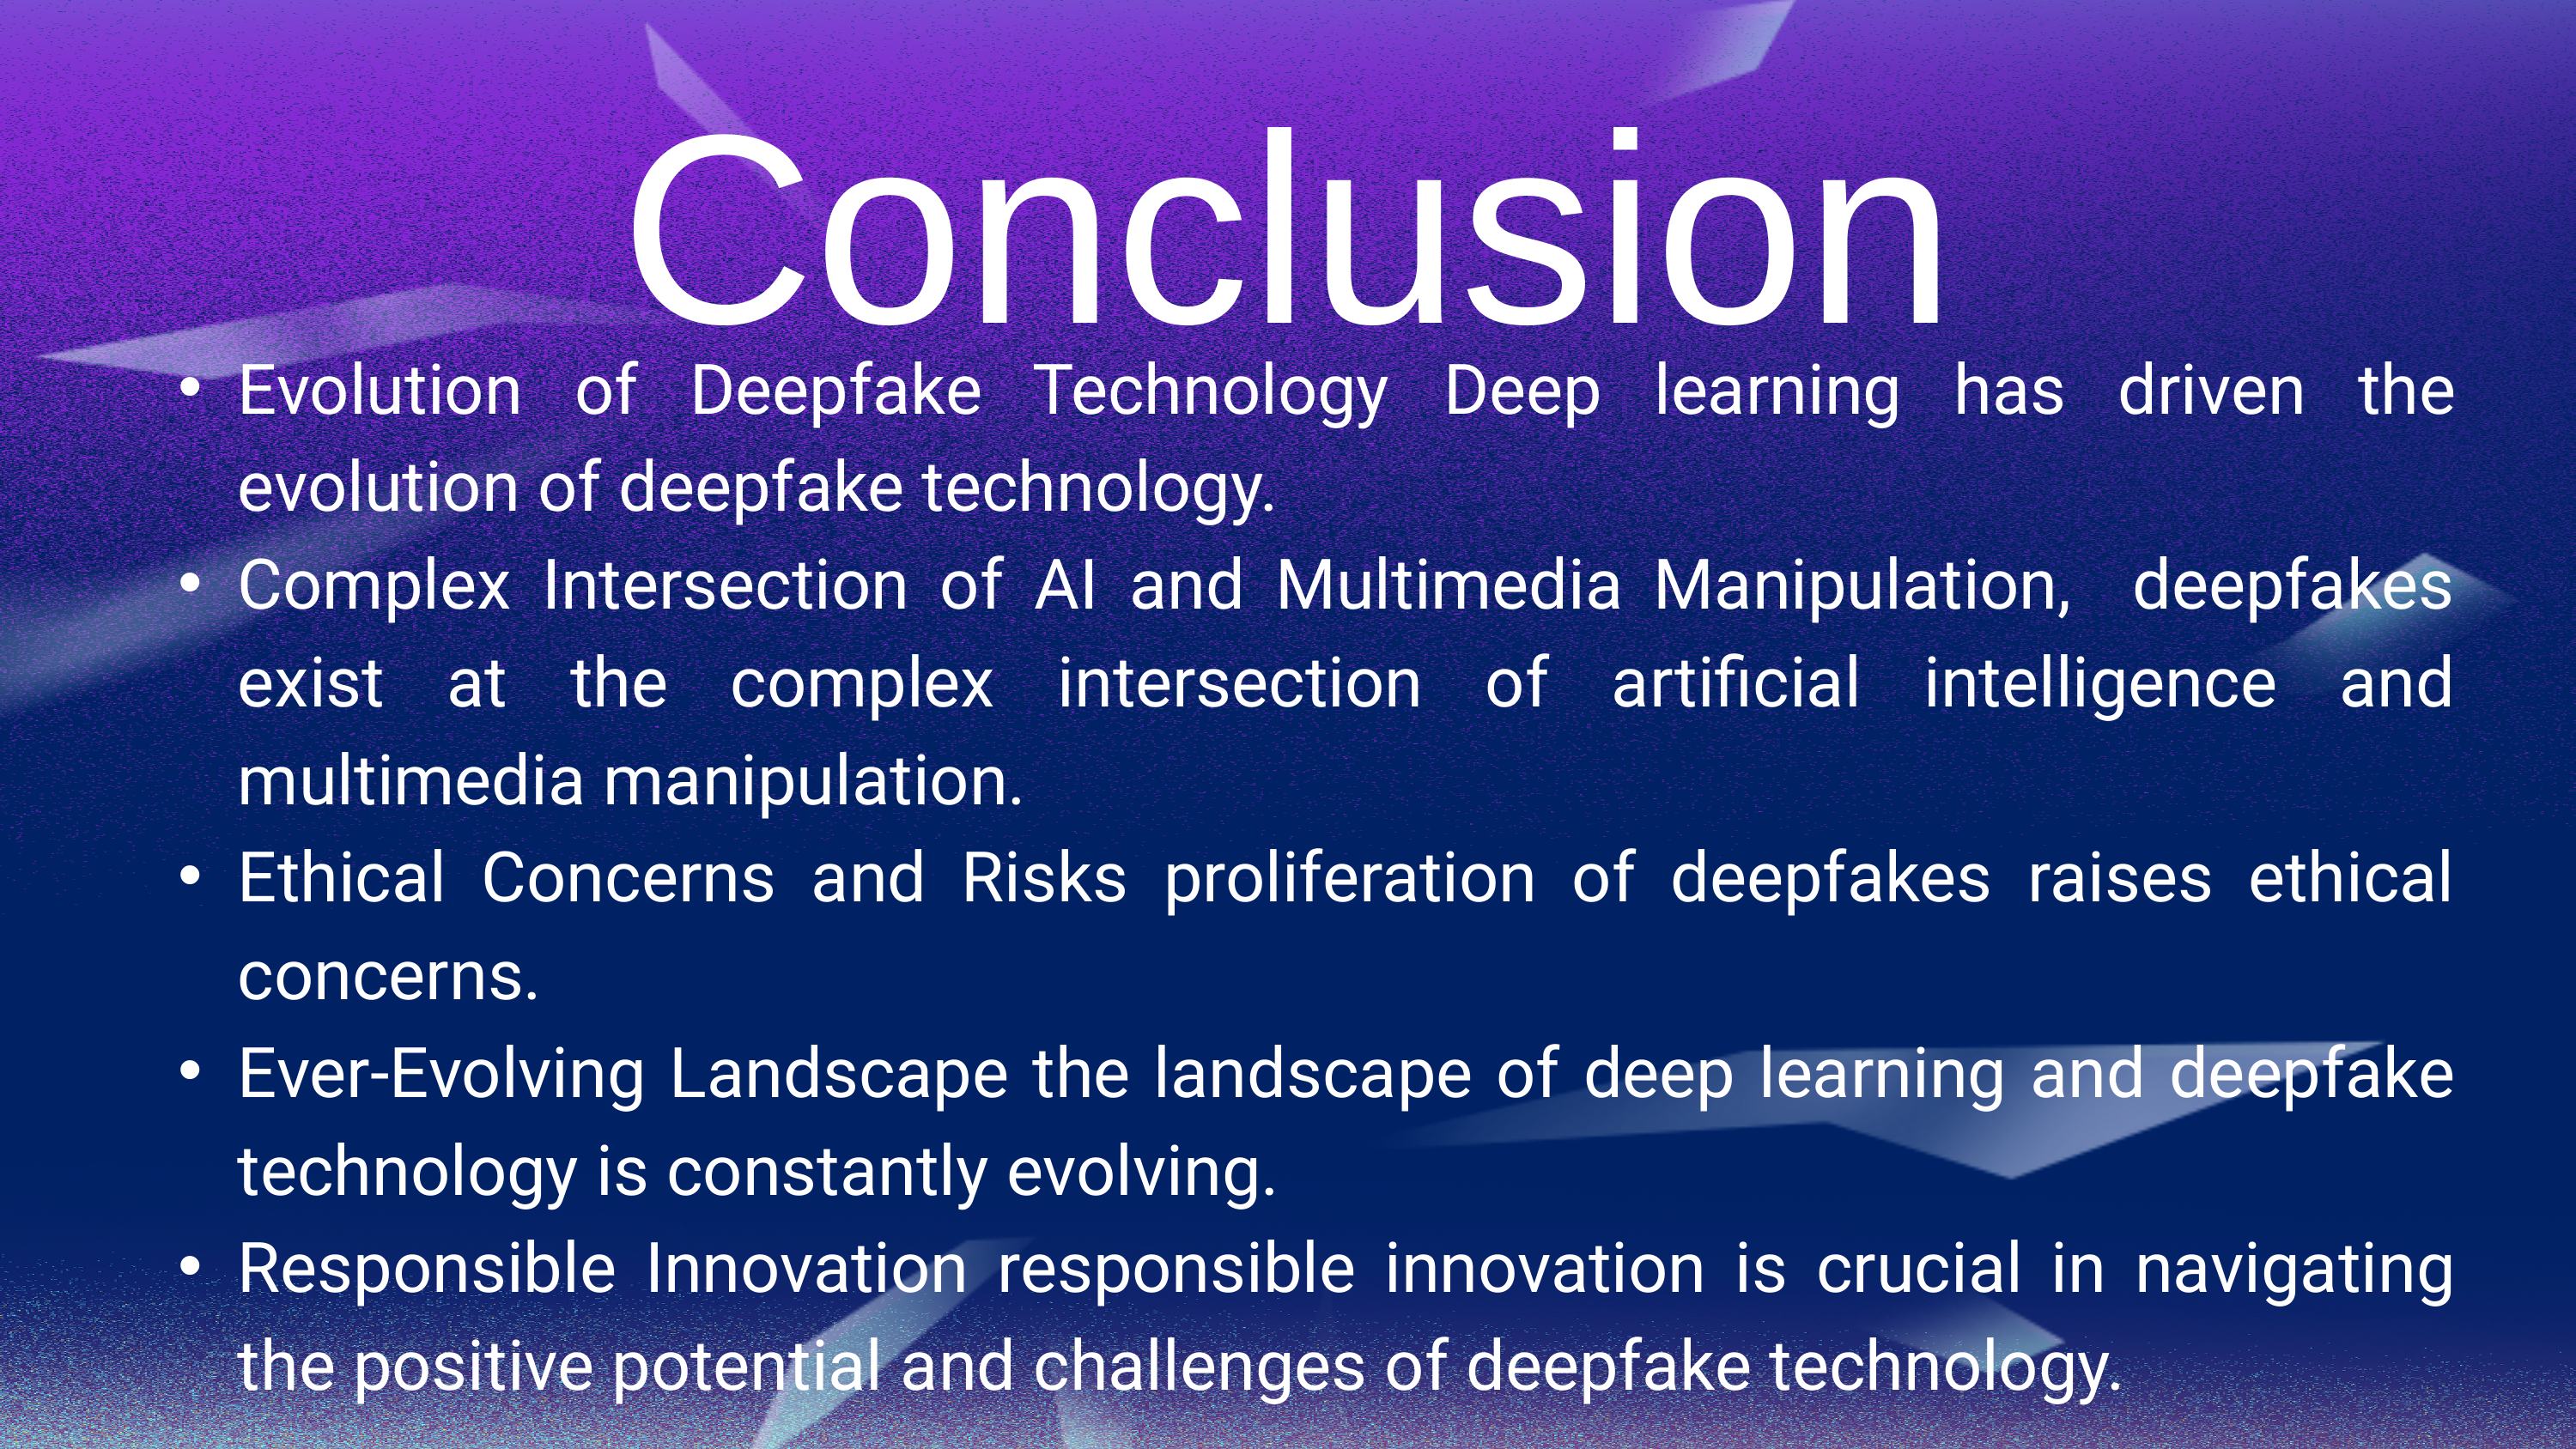

Conclusion
Evolution of Deepfake Technology Deep learning has driven the evolution of deepfake technology.
Complex Intersection of AI and Multimedia Manipulation,  deepfakes exist at the complex intersection of artificial intelligence and multimedia manipulation.
Ethical Concerns and Risks proliferation of deepfakes raises ethical concerns.
Ever-Evolving Landscape the landscape of deep learning and deepfake technology is constantly evolving.
Responsible Innovation responsible innovation is crucial in navigating the positive potential and challenges of deepfake technology.